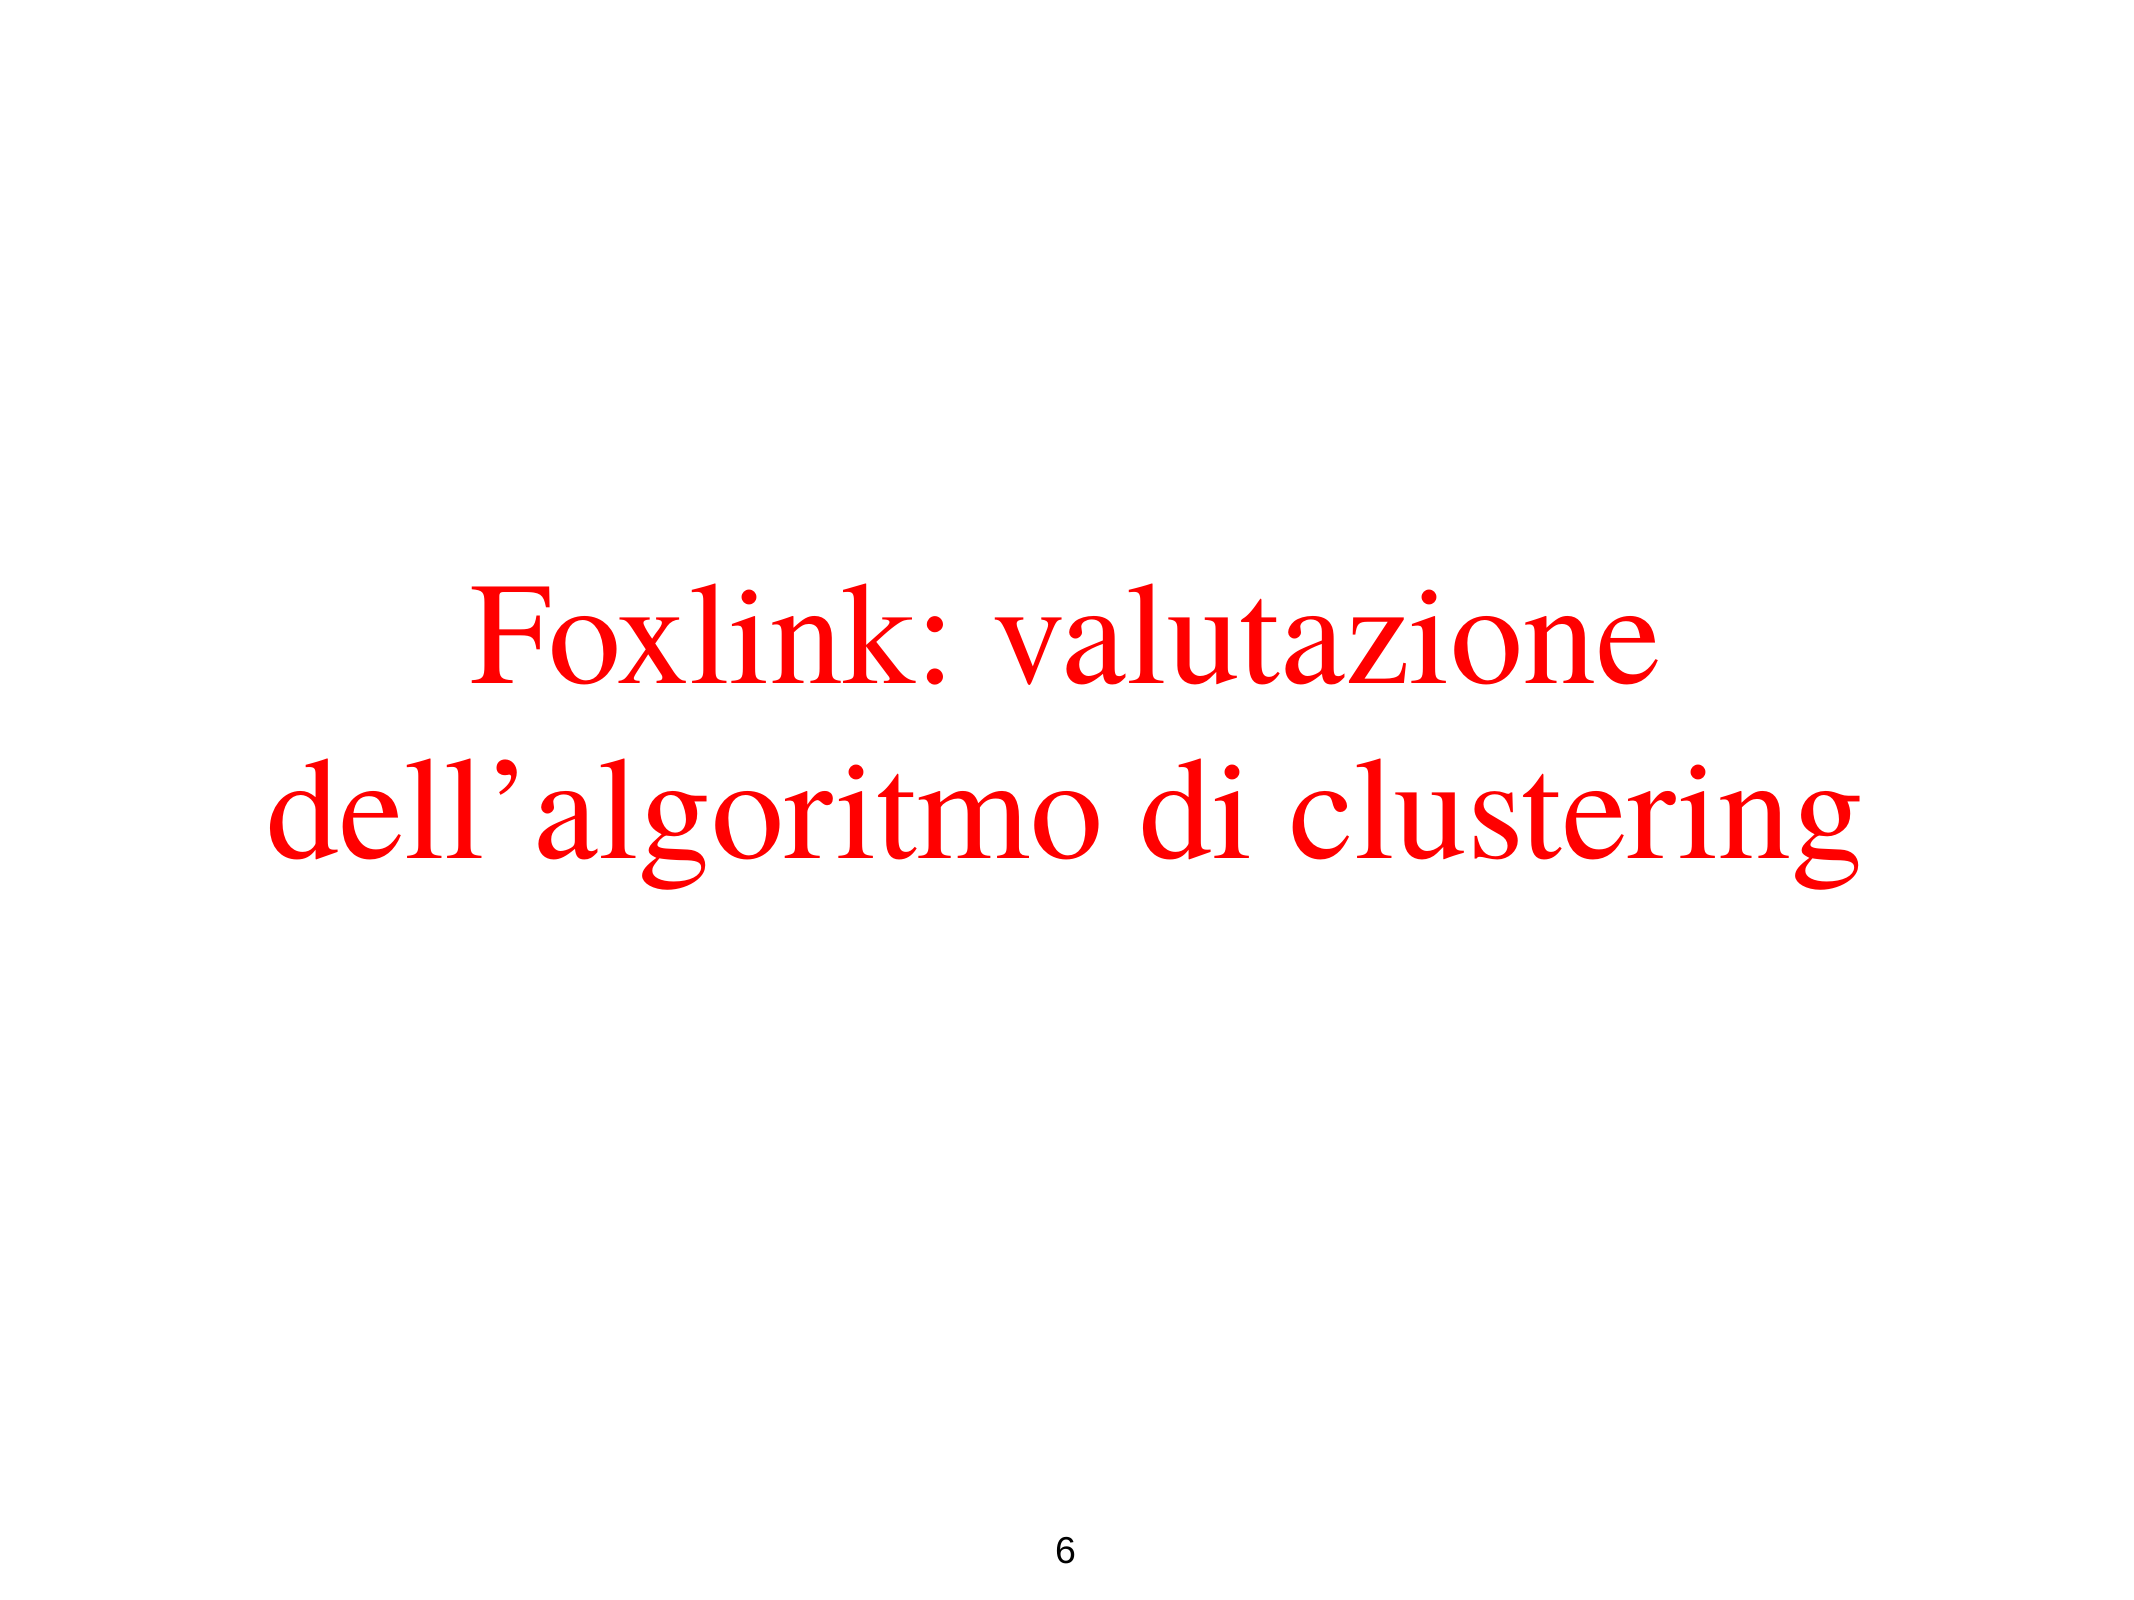

# Foxlink: valutazione dell’algoritmo di clustering
6